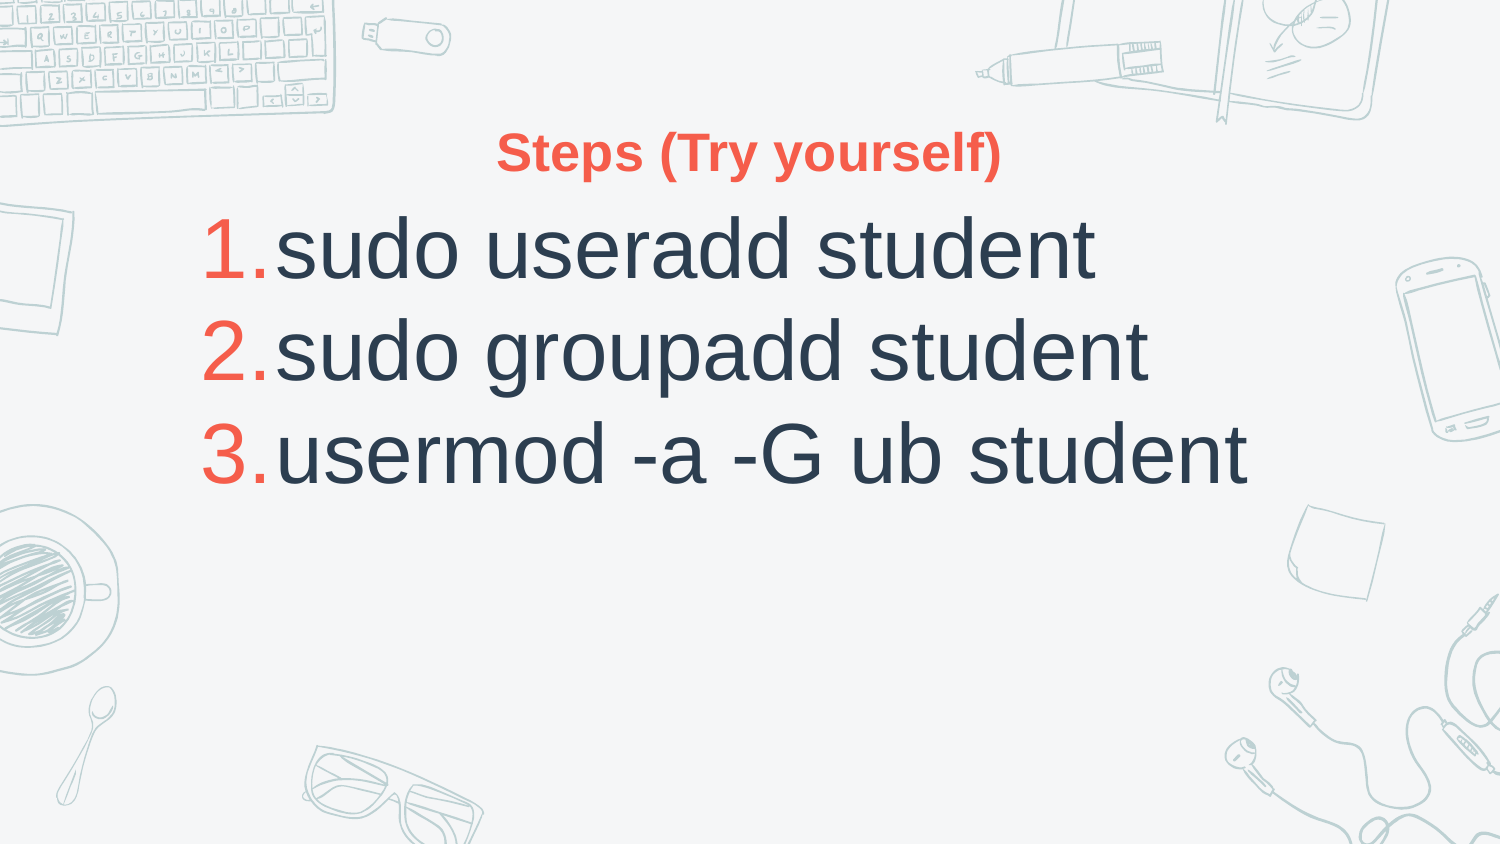

# Steps (Try yourself)
sudo useradd student
sudo groupadd student
usermod -a -G ub student